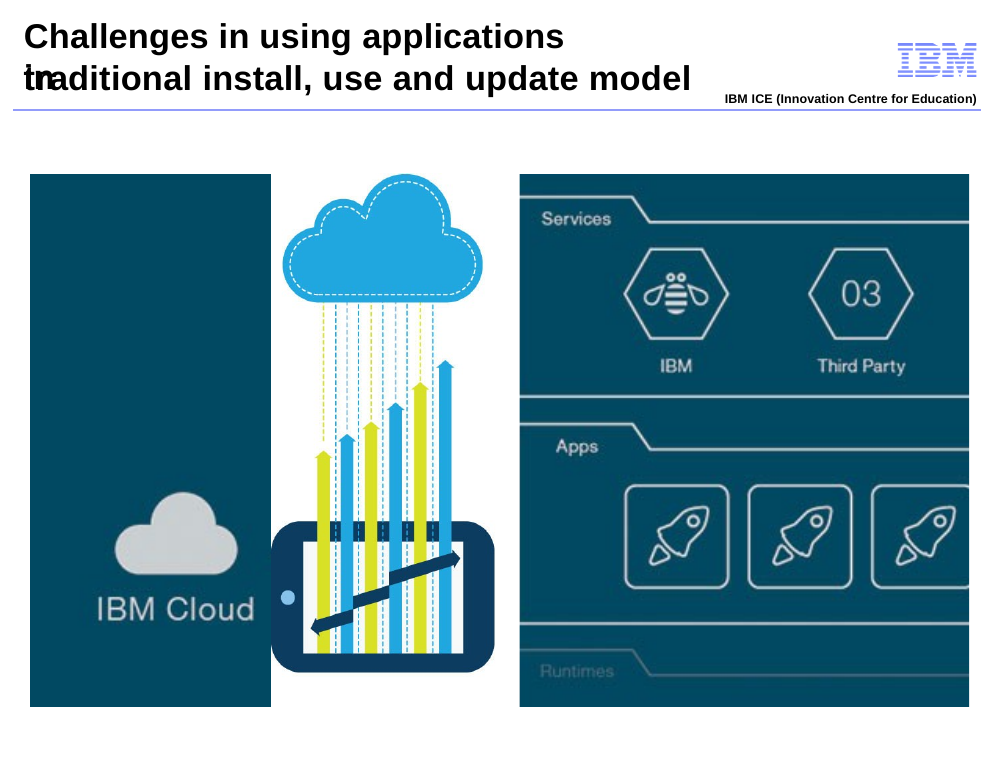

# Challenges in using applications in
traditional install, use and update model
IBM ICE (Innovation Centre for Education)